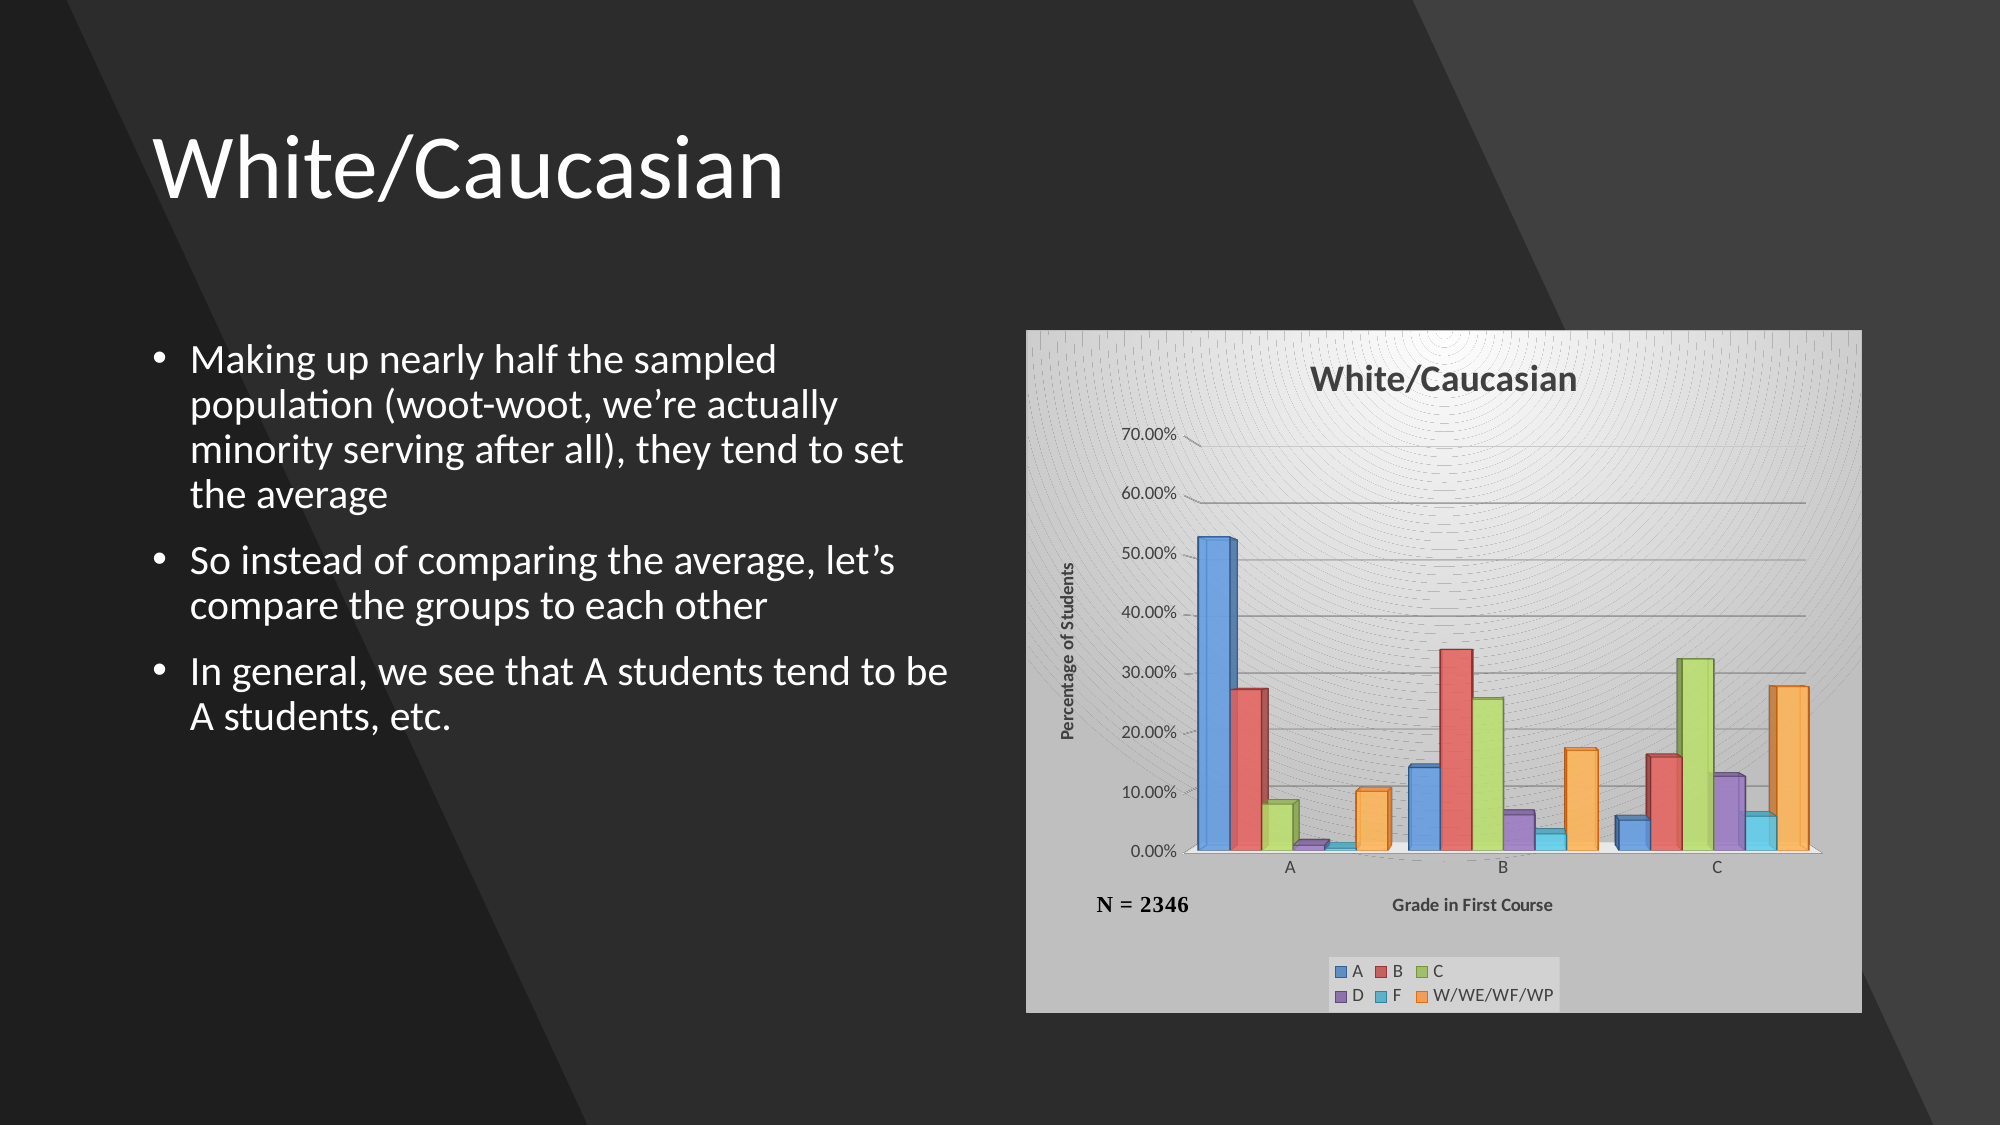

# White/Caucasian
Making up nearly half the sampled population (woot-woot, we’re actually minority serving after all), they tend to set the average
So instead of comparing the average, let’s compare the groups to each other
In general, we see that A students tend to be A students, etc.

[unsupported chart]